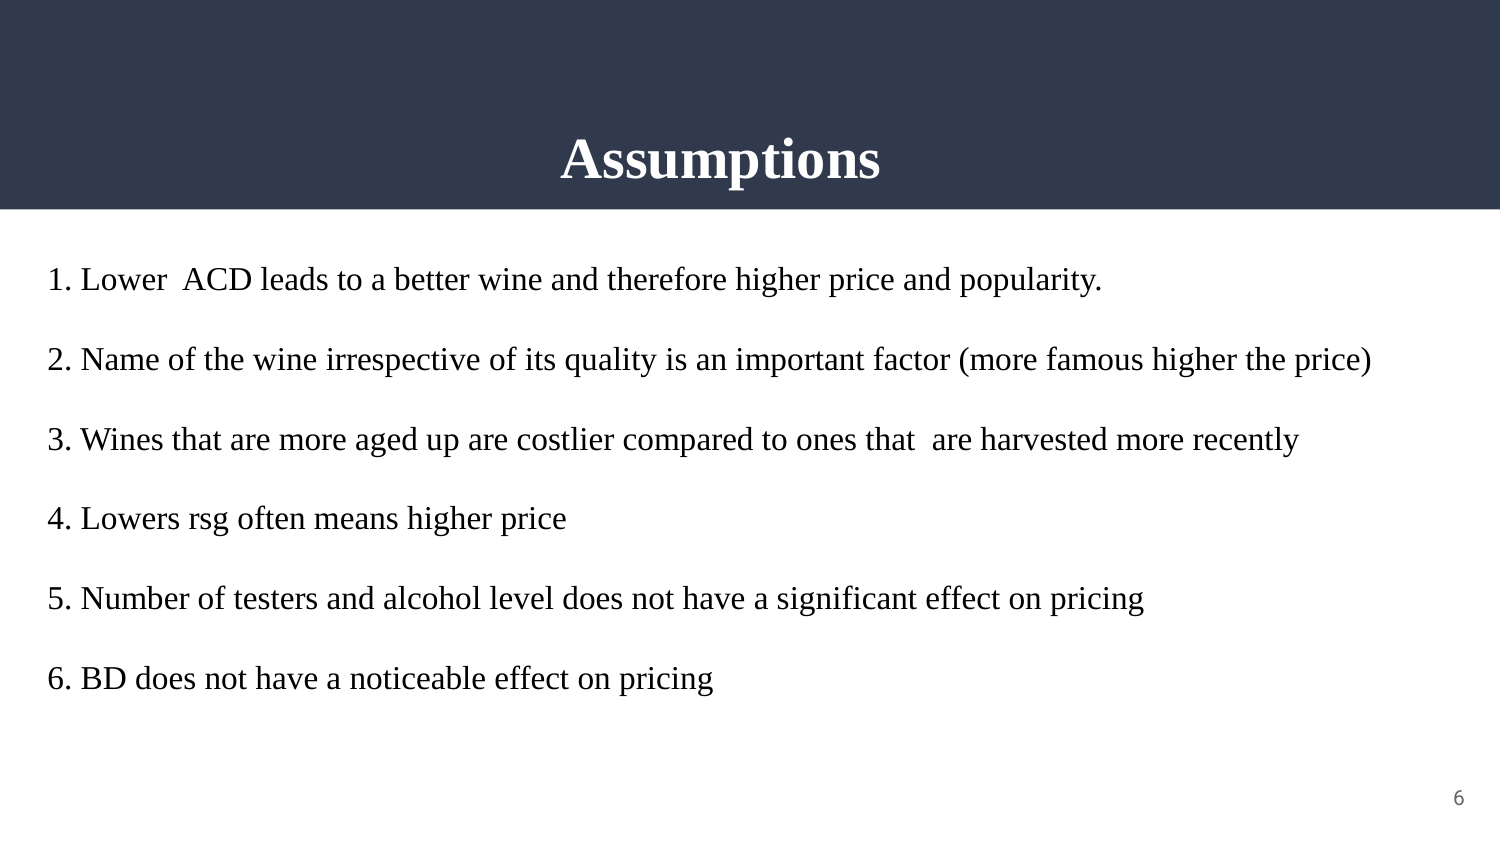

# Assumptions
1. Lower  ACD leads to a better wine and therefore higher price and popularity.

2. Name of the wine irrespective of its quality is an important factor (more famous higher the price)

3. Wines that are more aged up are costlier compared to ones that  are harvested more recently

4. Lowers rsg often means higher price

5. Number of testers and alcohol level does not have a significant effect on pricing

6. BD does not have a noticeable effect on pricing
6